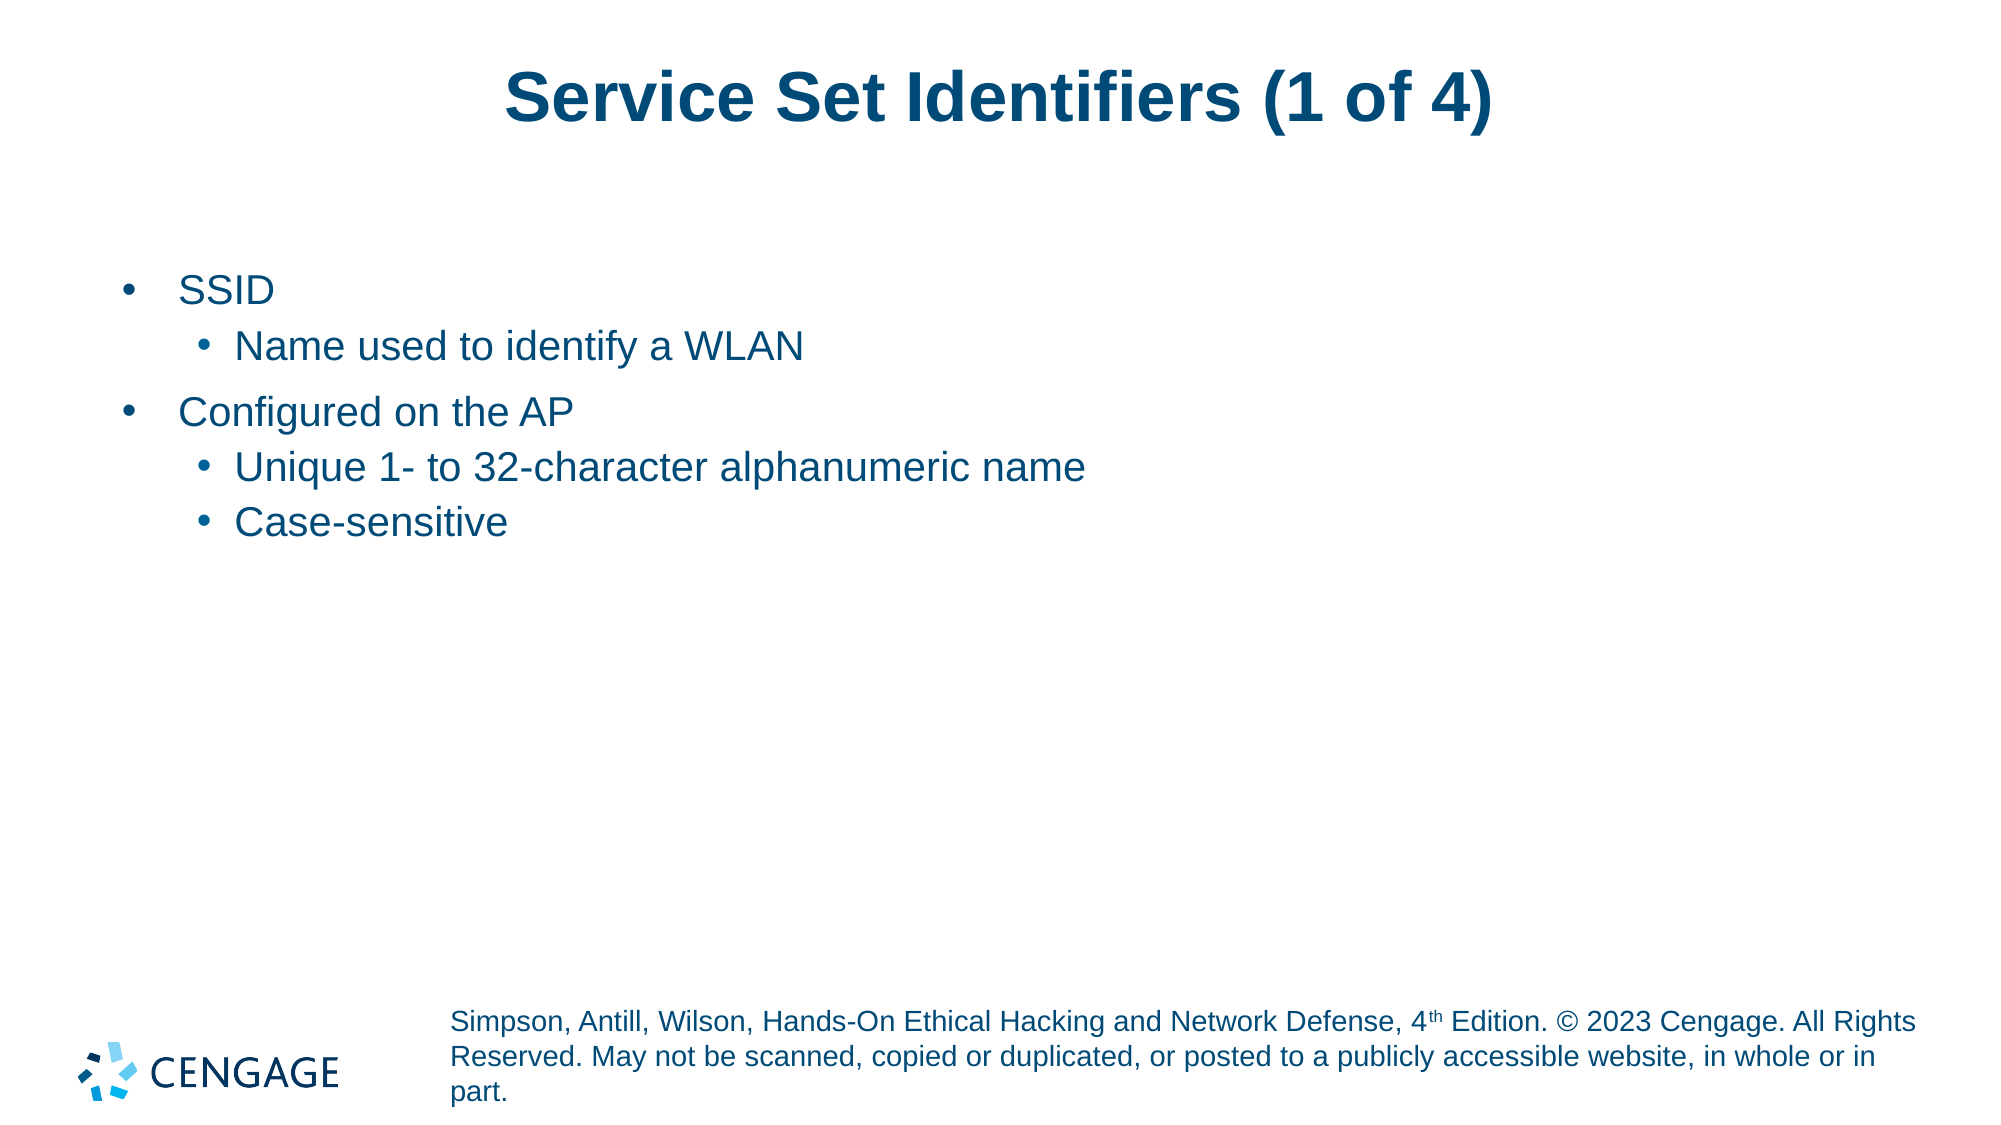

# Service Set Identifiers (1 of 4)
SSID
Name used to identify a WLAN
Configured on the AP
Unique 1- to 32-character alphanumeric name
Case-sensitive